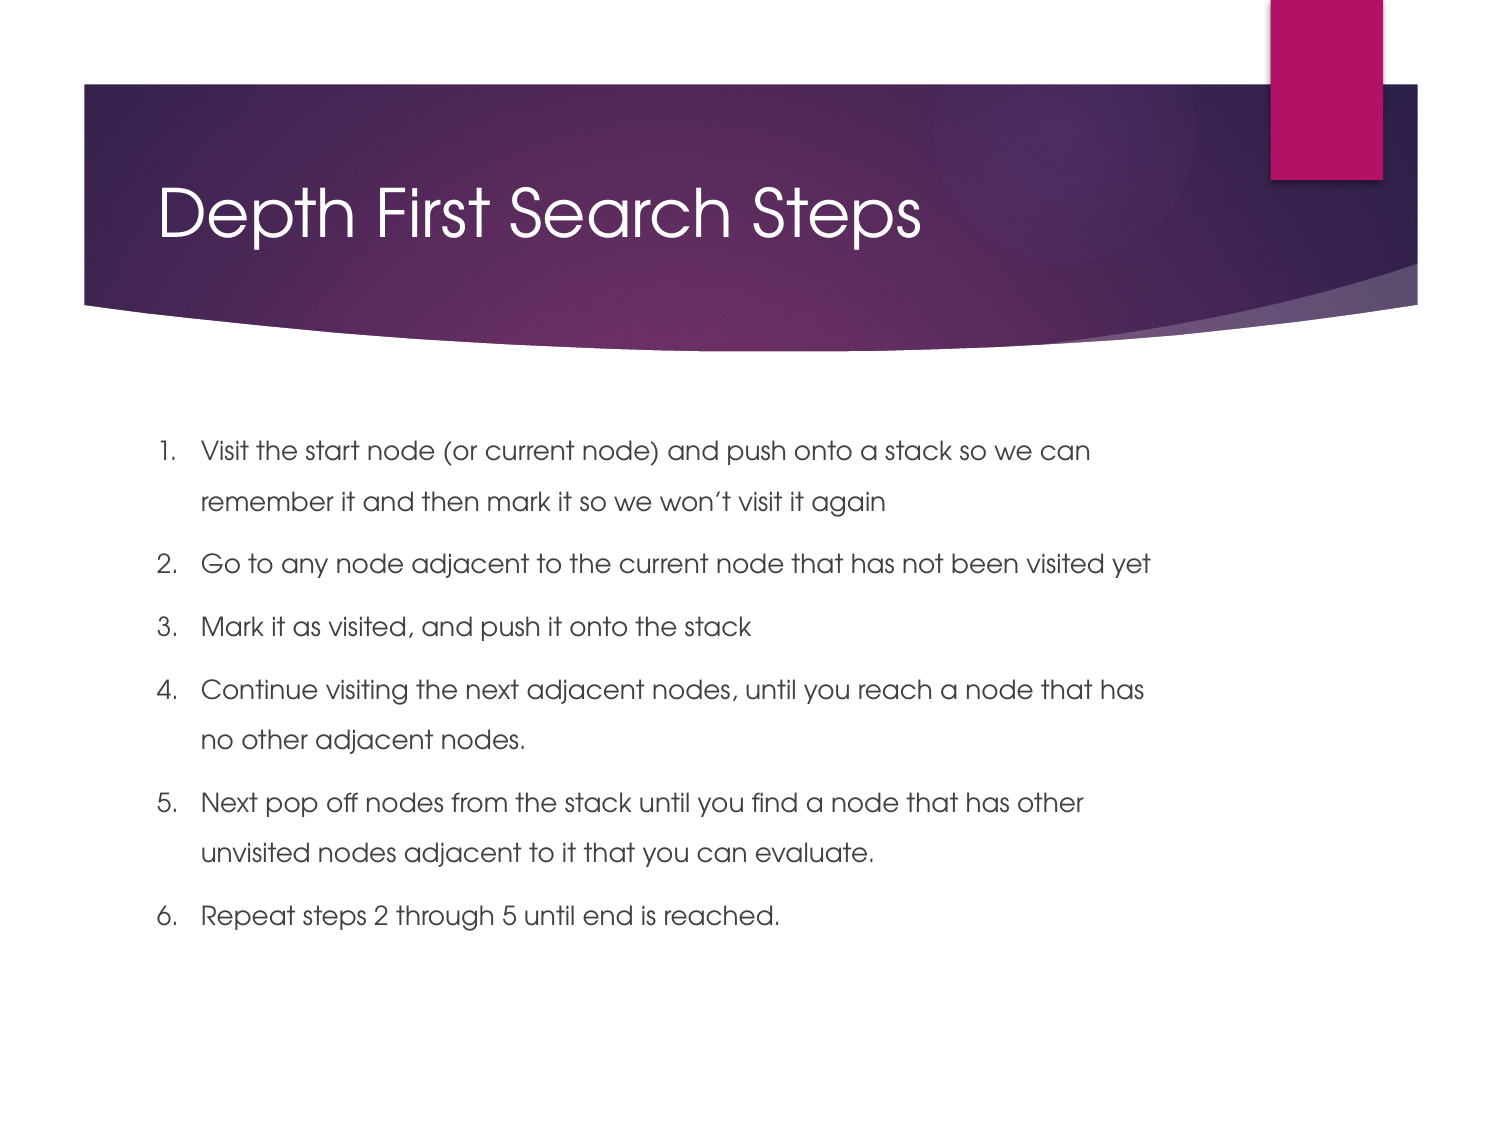

# Depth First Search Steps
Visit the start node (or current node) and push onto a stack so we can remember it and then mark it so we won’t visit it again
Go to any node adjacent to the current node that has not been visited yet
Mark it as visited, and push it onto the stack
Continue visiting the next adjacent nodes, until you reach a node that has no other adjacent nodes.
Next pop off nodes from the stack until you find a node that has other unvisited nodes adjacent to it that you can evaluate.
Repeat steps 2 through 5 until end is reached.